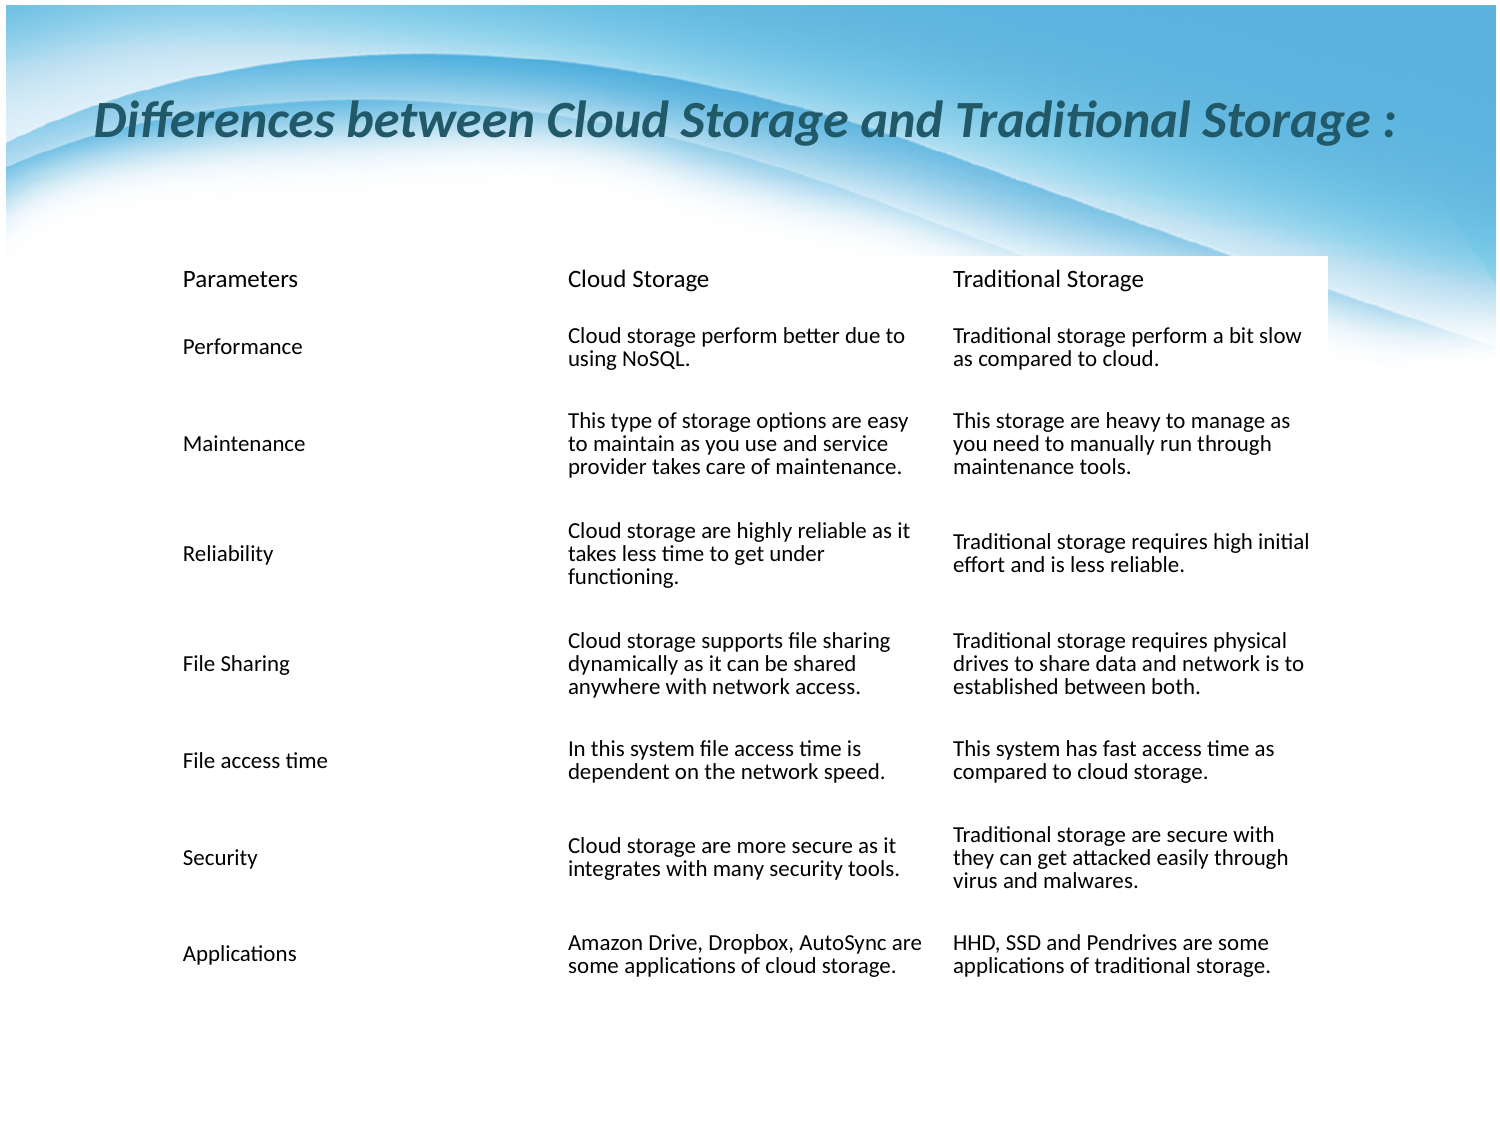

# Differences between Cloud Storage and Traditional Storage :
| Parameters | Cloud Storage | Traditional Storage |
| --- | --- | --- |
| Performance | Cloud storage perform better due to using NoSQL. | Traditional storage perform a bit slow as compared to cloud. |
| Maintenance | This type of storage options are easy to maintain as you use and service provider takes care of maintenance. | This storage are heavy to manage as you need to manually run through maintenance tools. |
| Reliability | Cloud storage are highly reliable as it takes less time to get under functioning. | Traditional storage requires high initial effort and is less reliable. |
| File Sharing | Cloud storage supports file sharing dynamically as it can be shared anywhere with network access. | Traditional storage requires physical drives to share data and network is to established between both. |
| File access time | In this system file access time is dependent on the network speed. | This system has fast access time as compared to cloud storage. |
| Security | Cloud storage are more secure as it integrates with many security tools. | Traditional storage are secure with they can get attacked easily through virus and malwares. |
| Applications | Amazon Drive, Dropbox, AutoSync are some applications of cloud storage. | HHD, SSD and Pendrives are some applications of traditional storage. |